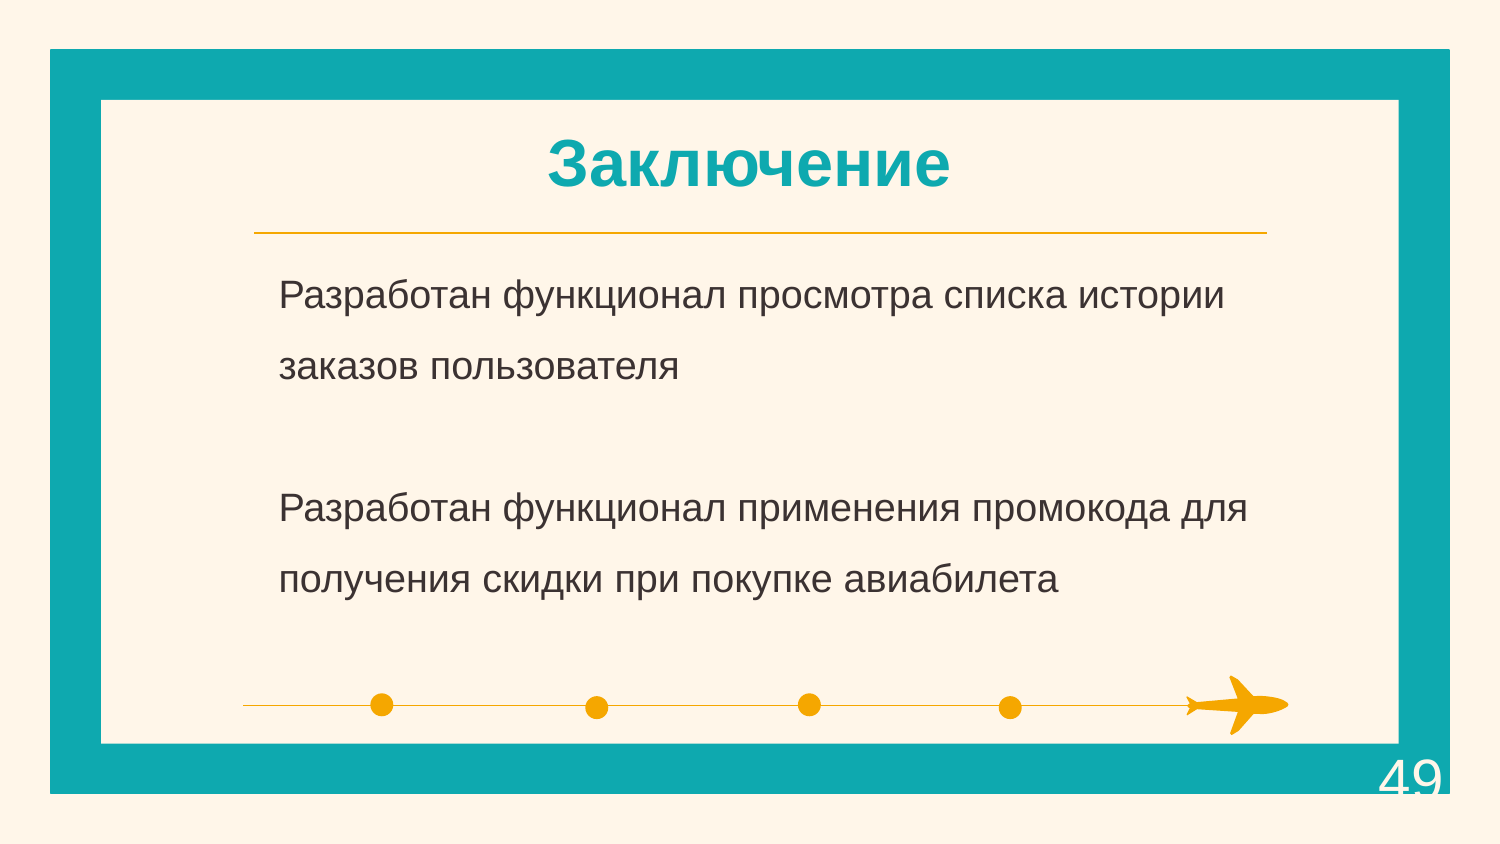

# Заключение
Разработан функционал просмотра списка истории заказов пользователя

Разработан функционал применения промокода для получения скидки при покупке авиабилета

49